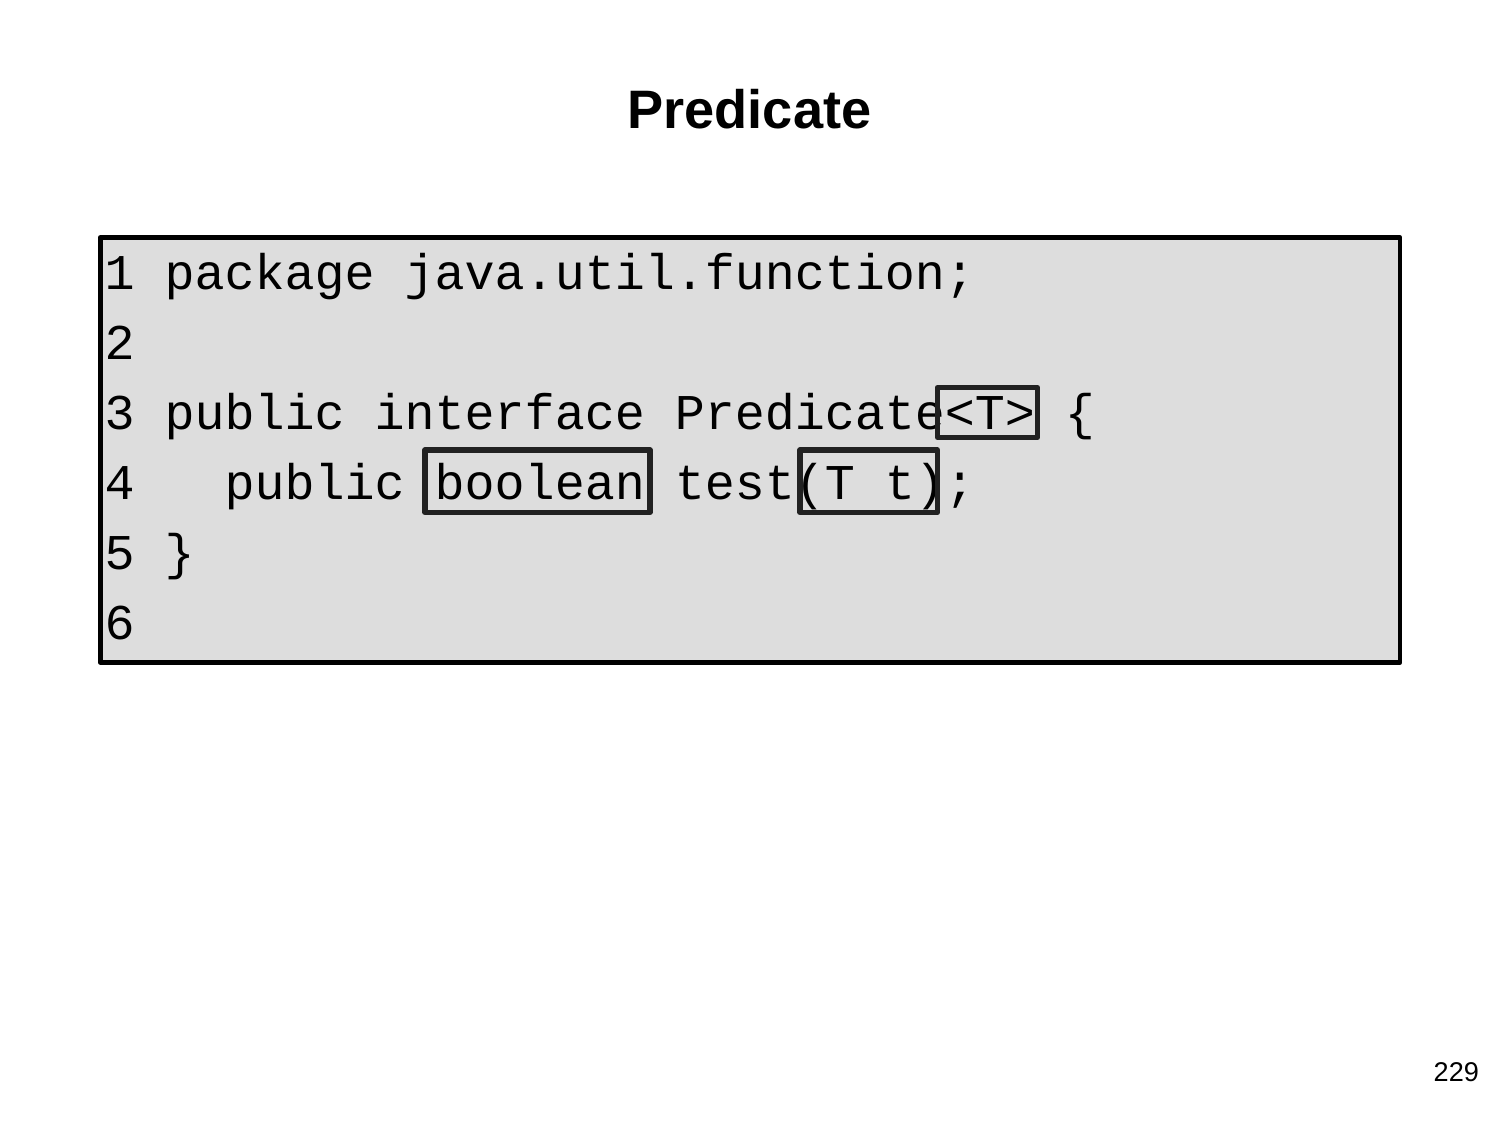

# Predicate
1 package java.util.function;
2
3 public interface Predicate<T> {
4   public boolean test(T t);
5 }
6

229